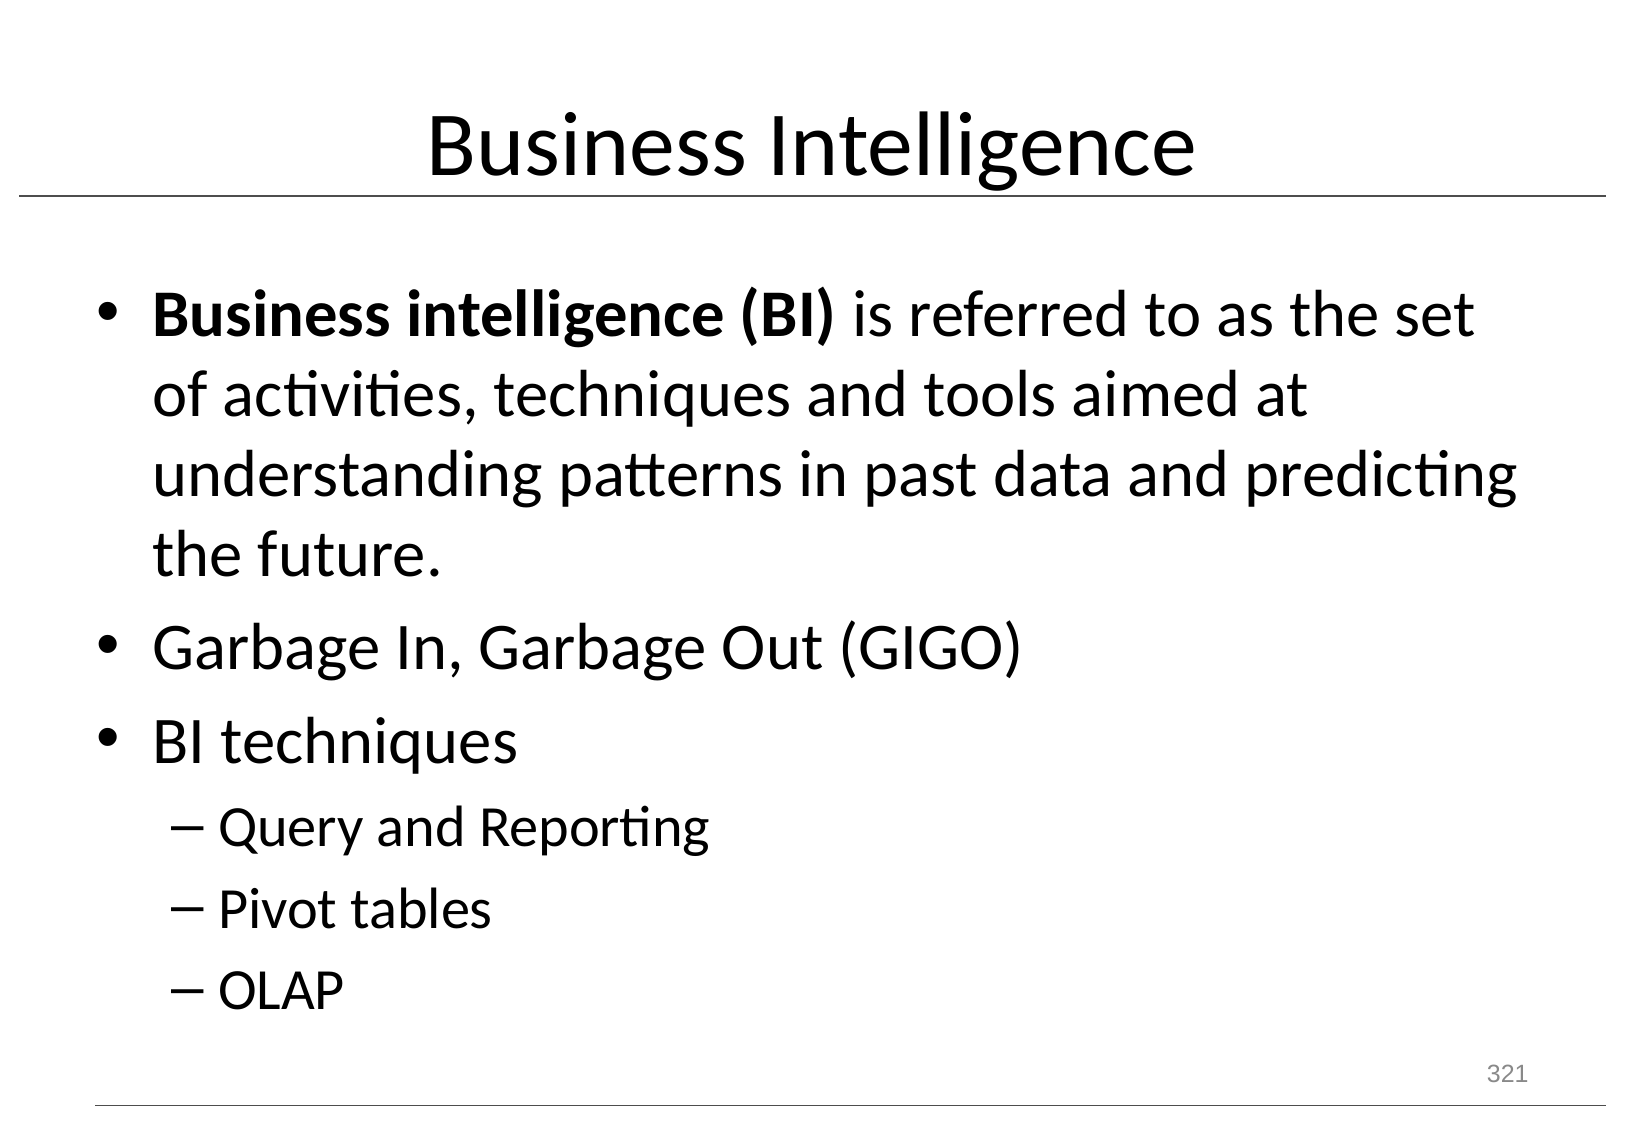

# Business Intelligence
Business intelligence (BI) is referred to as the set of activities, techniques and tools aimed at understanding patterns in past data and predicting the future.
Garbage In, Garbage Out (GIGO)
BI techniques
Query and Reporting
Pivot tables
OLAP
321